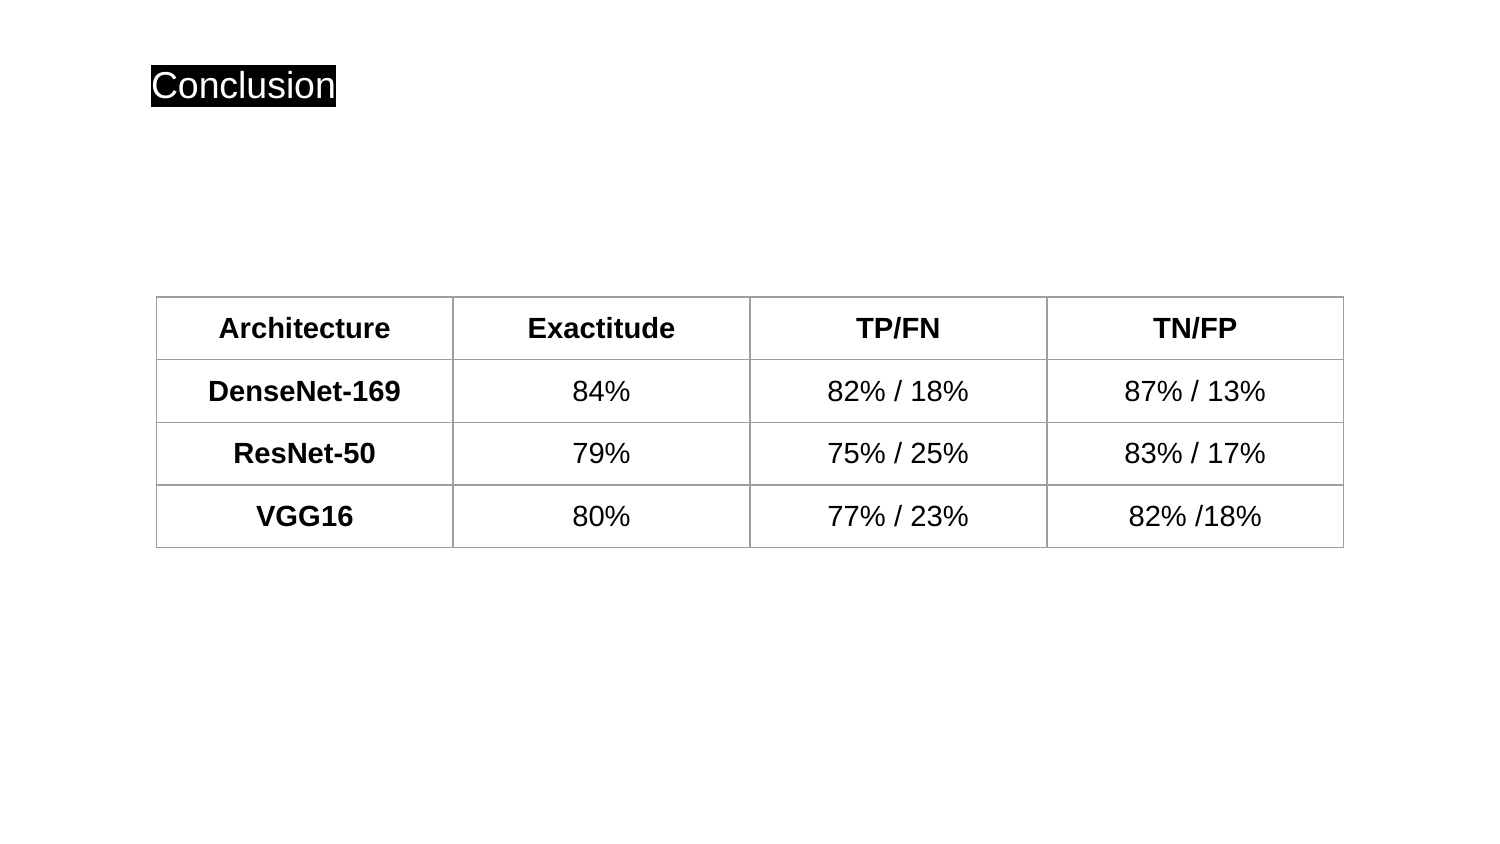

Conclusion
| Architecture | Exactitude | TP/FN | TN/FP |
| --- | --- | --- | --- |
| DenseNet-169 | 84% | 82% / 18% | 87% / 13% |
| ResNet-50 | 79% | 75% / 25% | 83% / 17% |
| VGG16 | 80% | 77% / 23% | 82% /18% |